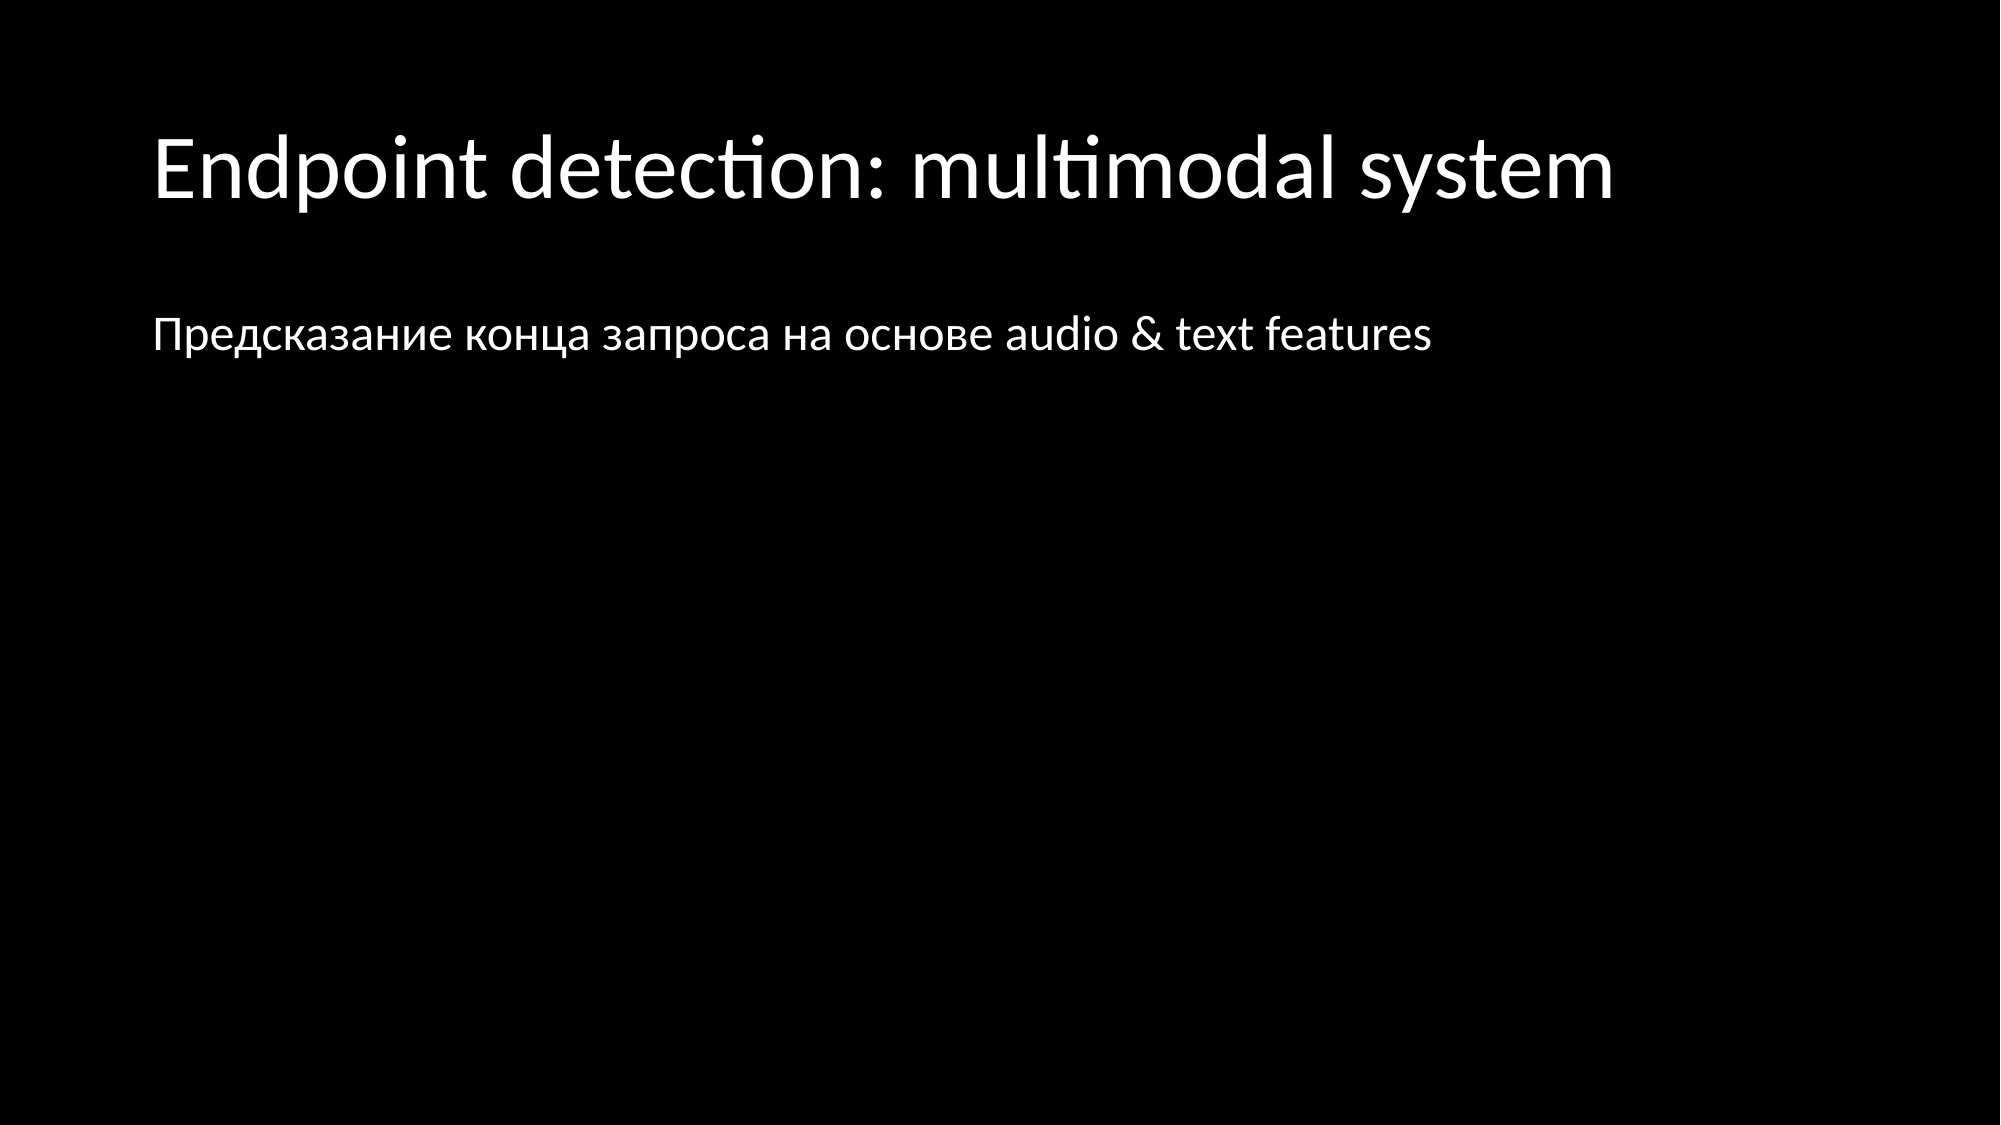

Endpoint detection: multimodal system
Предсказание конца запроса на основе audio & text features